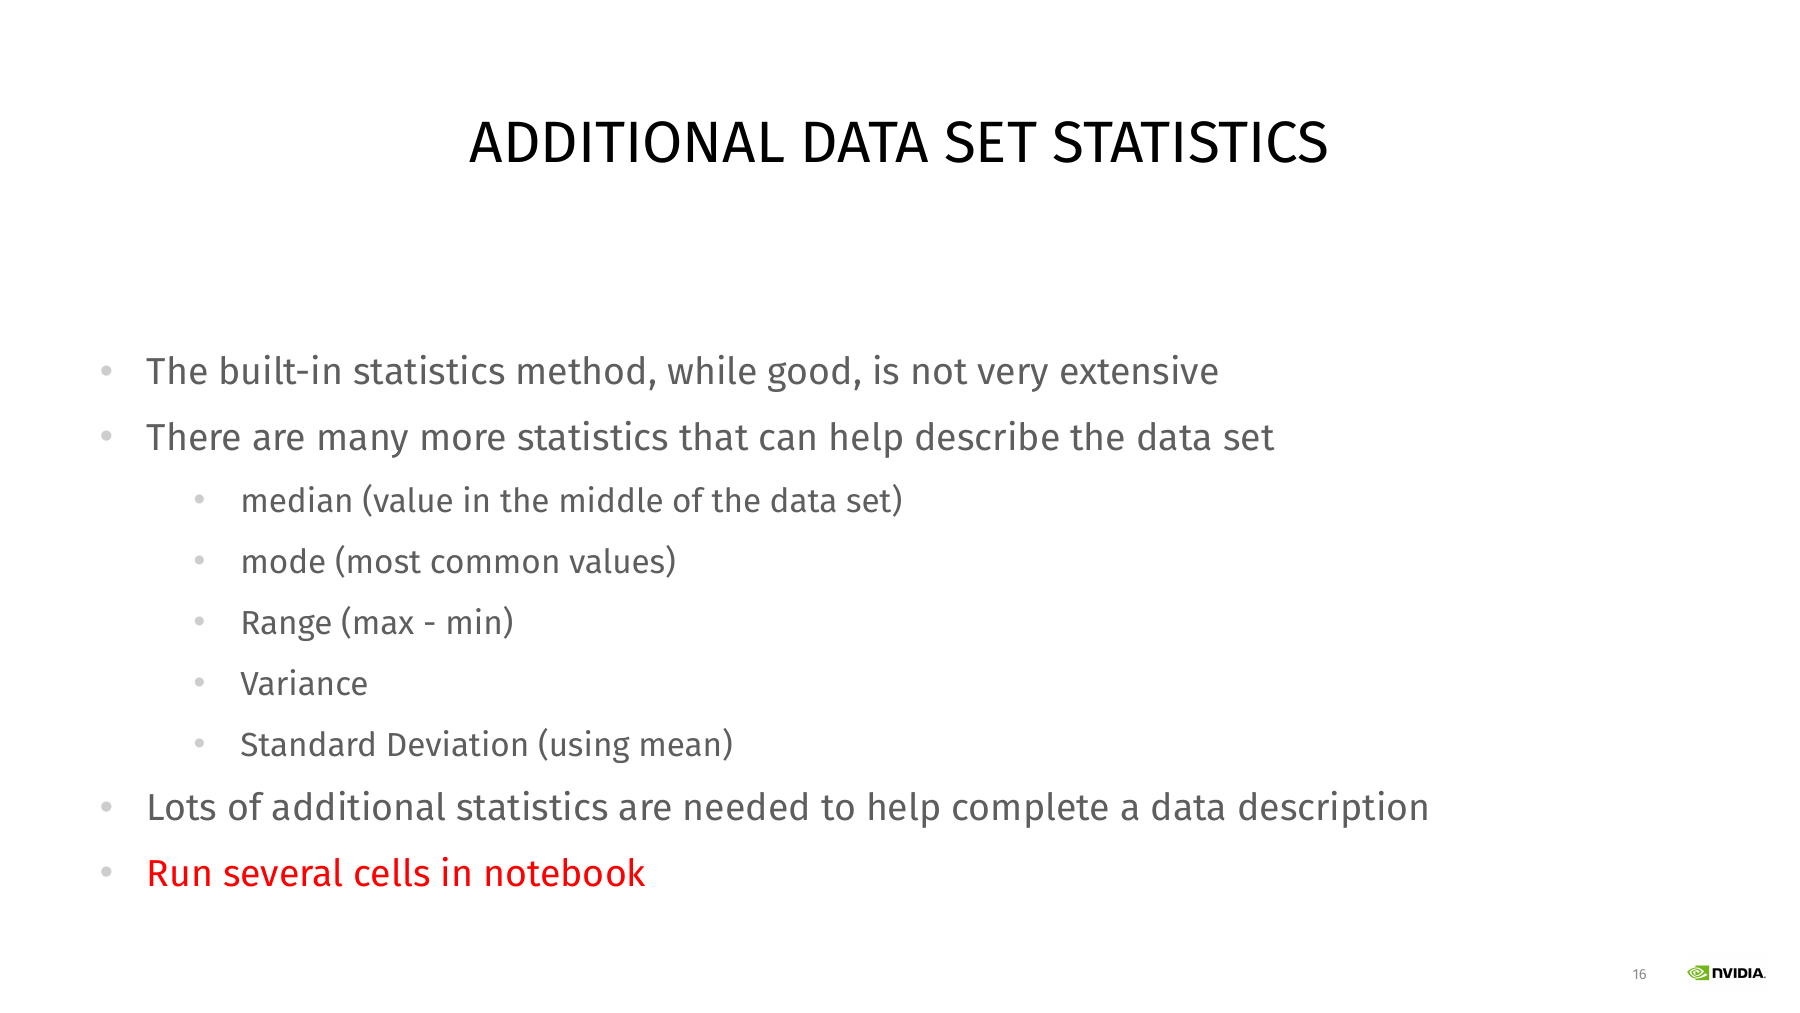

# Additional Data Set Statistics

The built-in statistics method, while good, is not very extensive
There are many more statistics that can help describe the data set
median (value in the middle of the data set)
mode (most common values)
Range (max - min)
Variance
Standard Deviation (using mean)
Lots of additional statistics are needed to help complete a data description
Run several cells in notebook